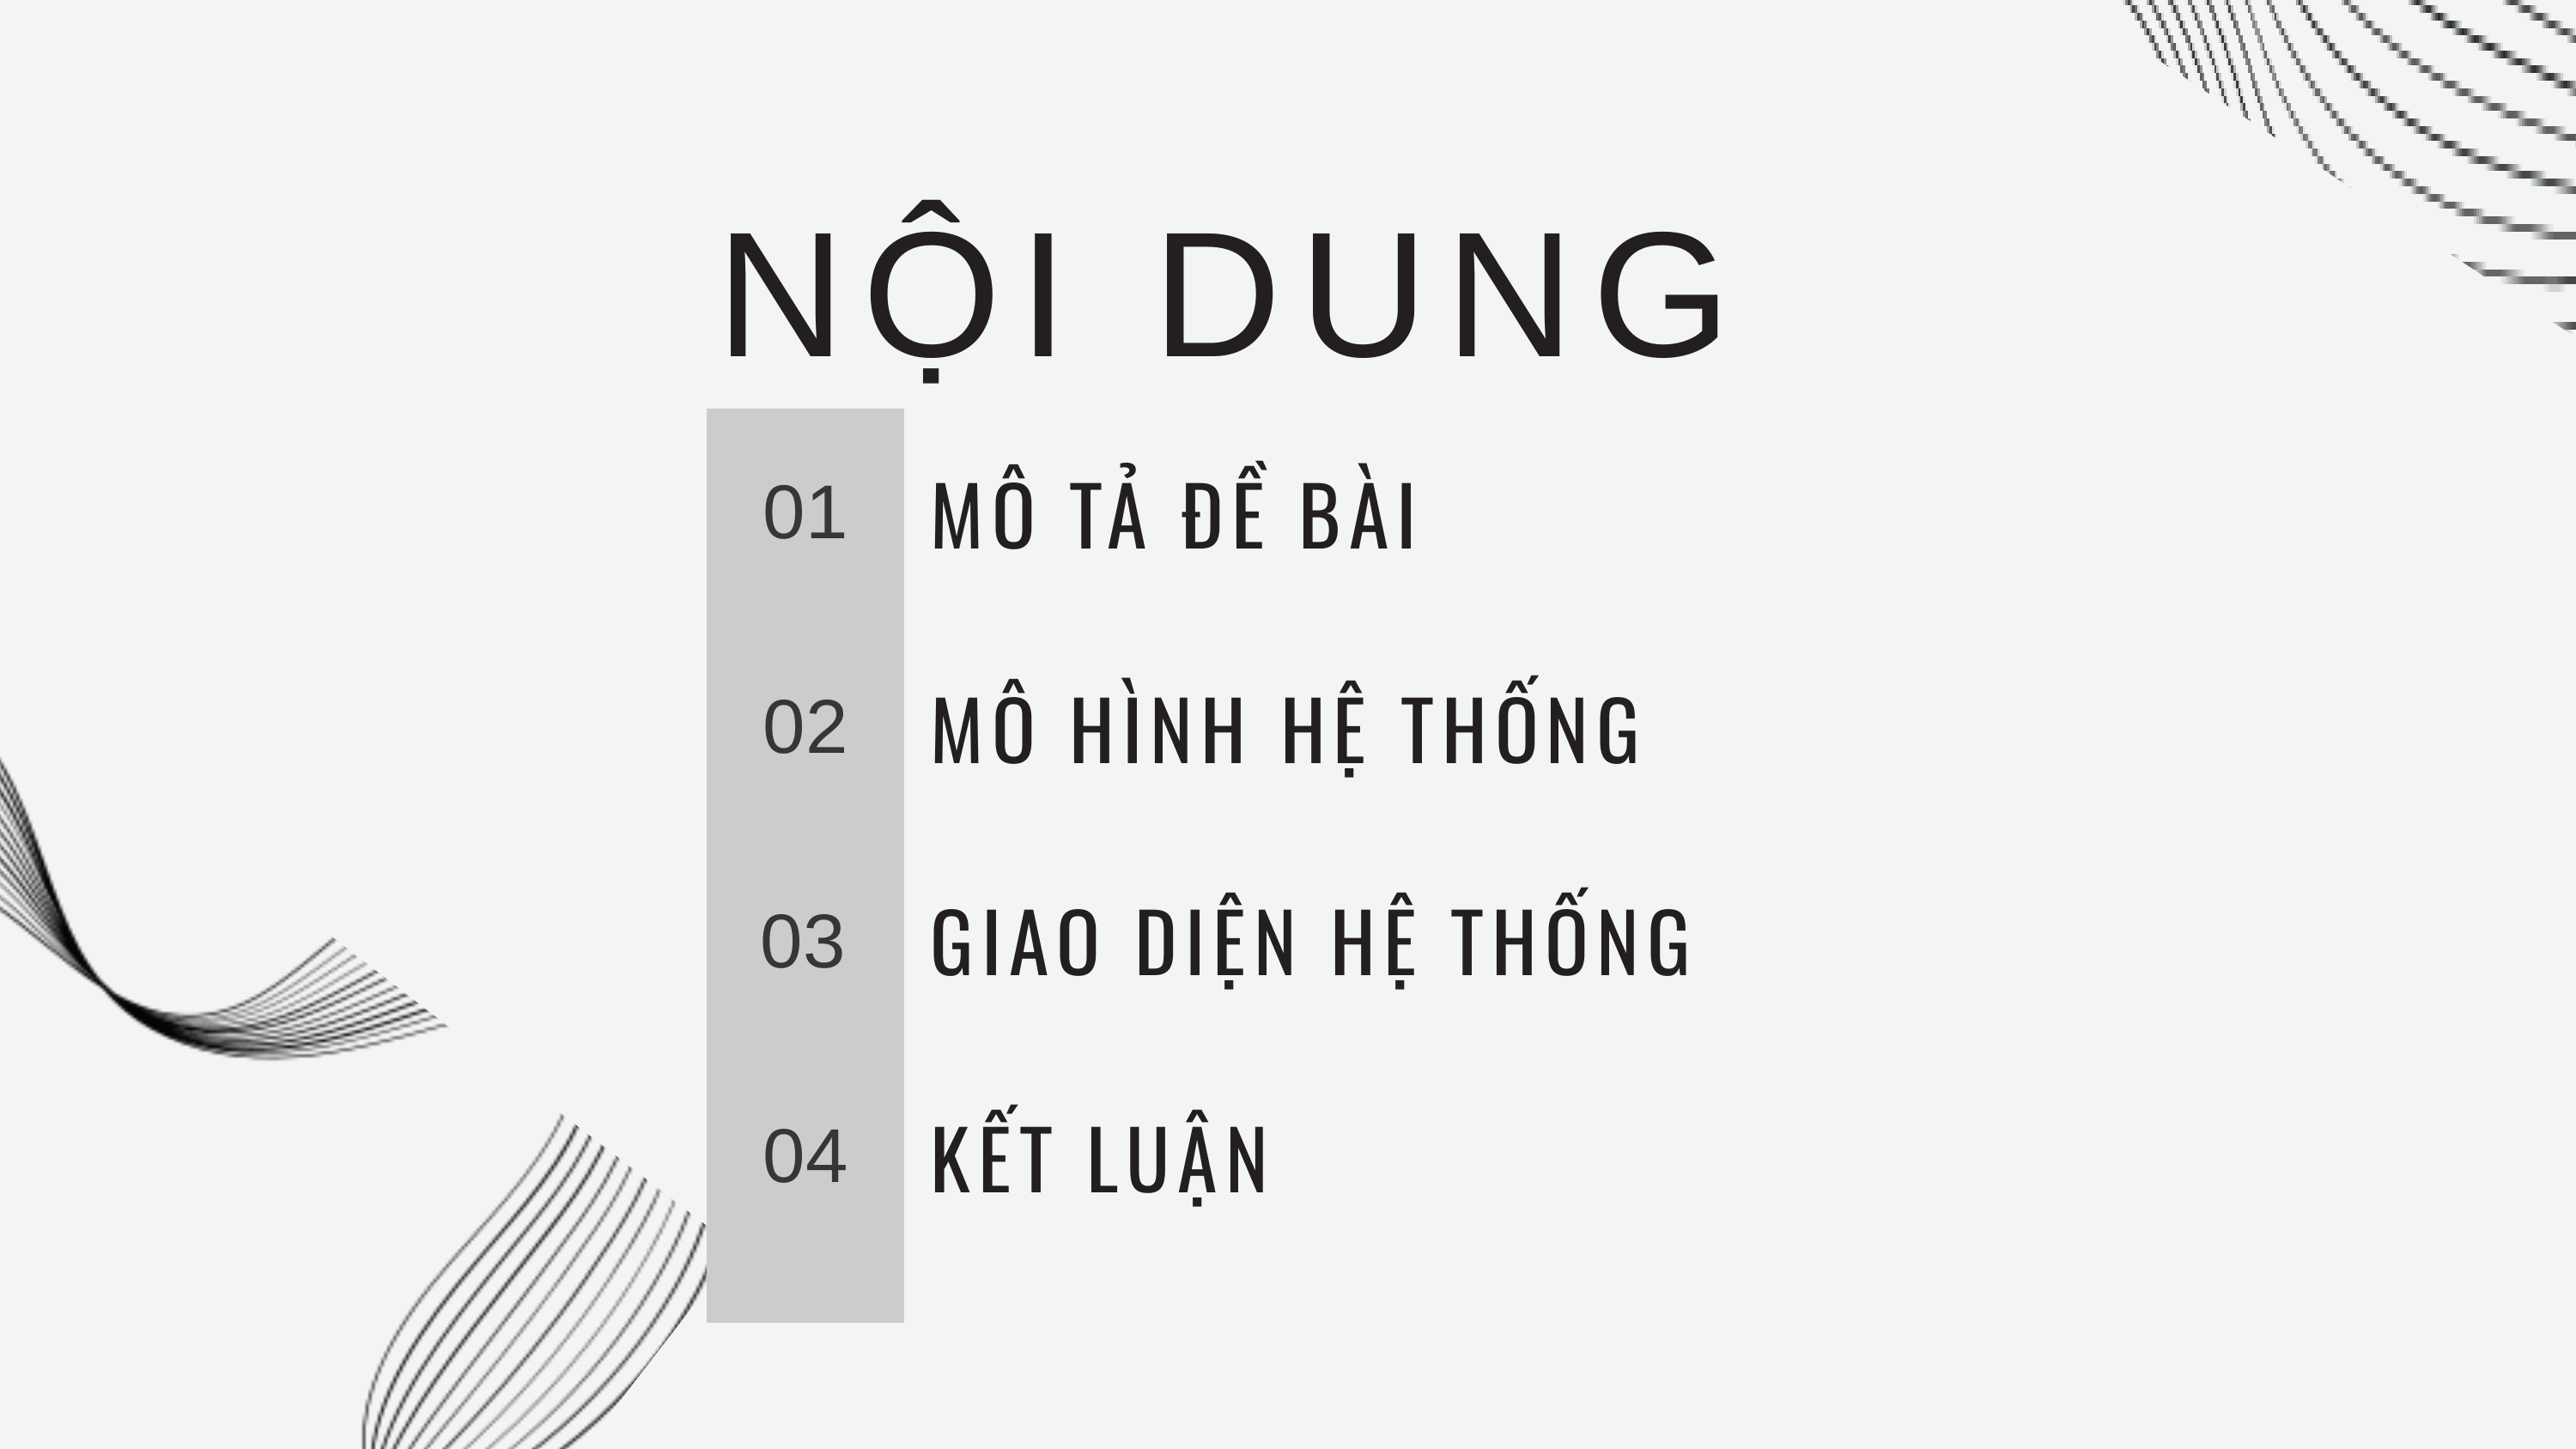

NỘI DUNG

MÔ TẢ ĐỀ BÀI
01
MÔ HÌNH HỆ THỐNG
02

GIAO DIỆN HỆ THỐNG
03
KẾT LUẬN
04